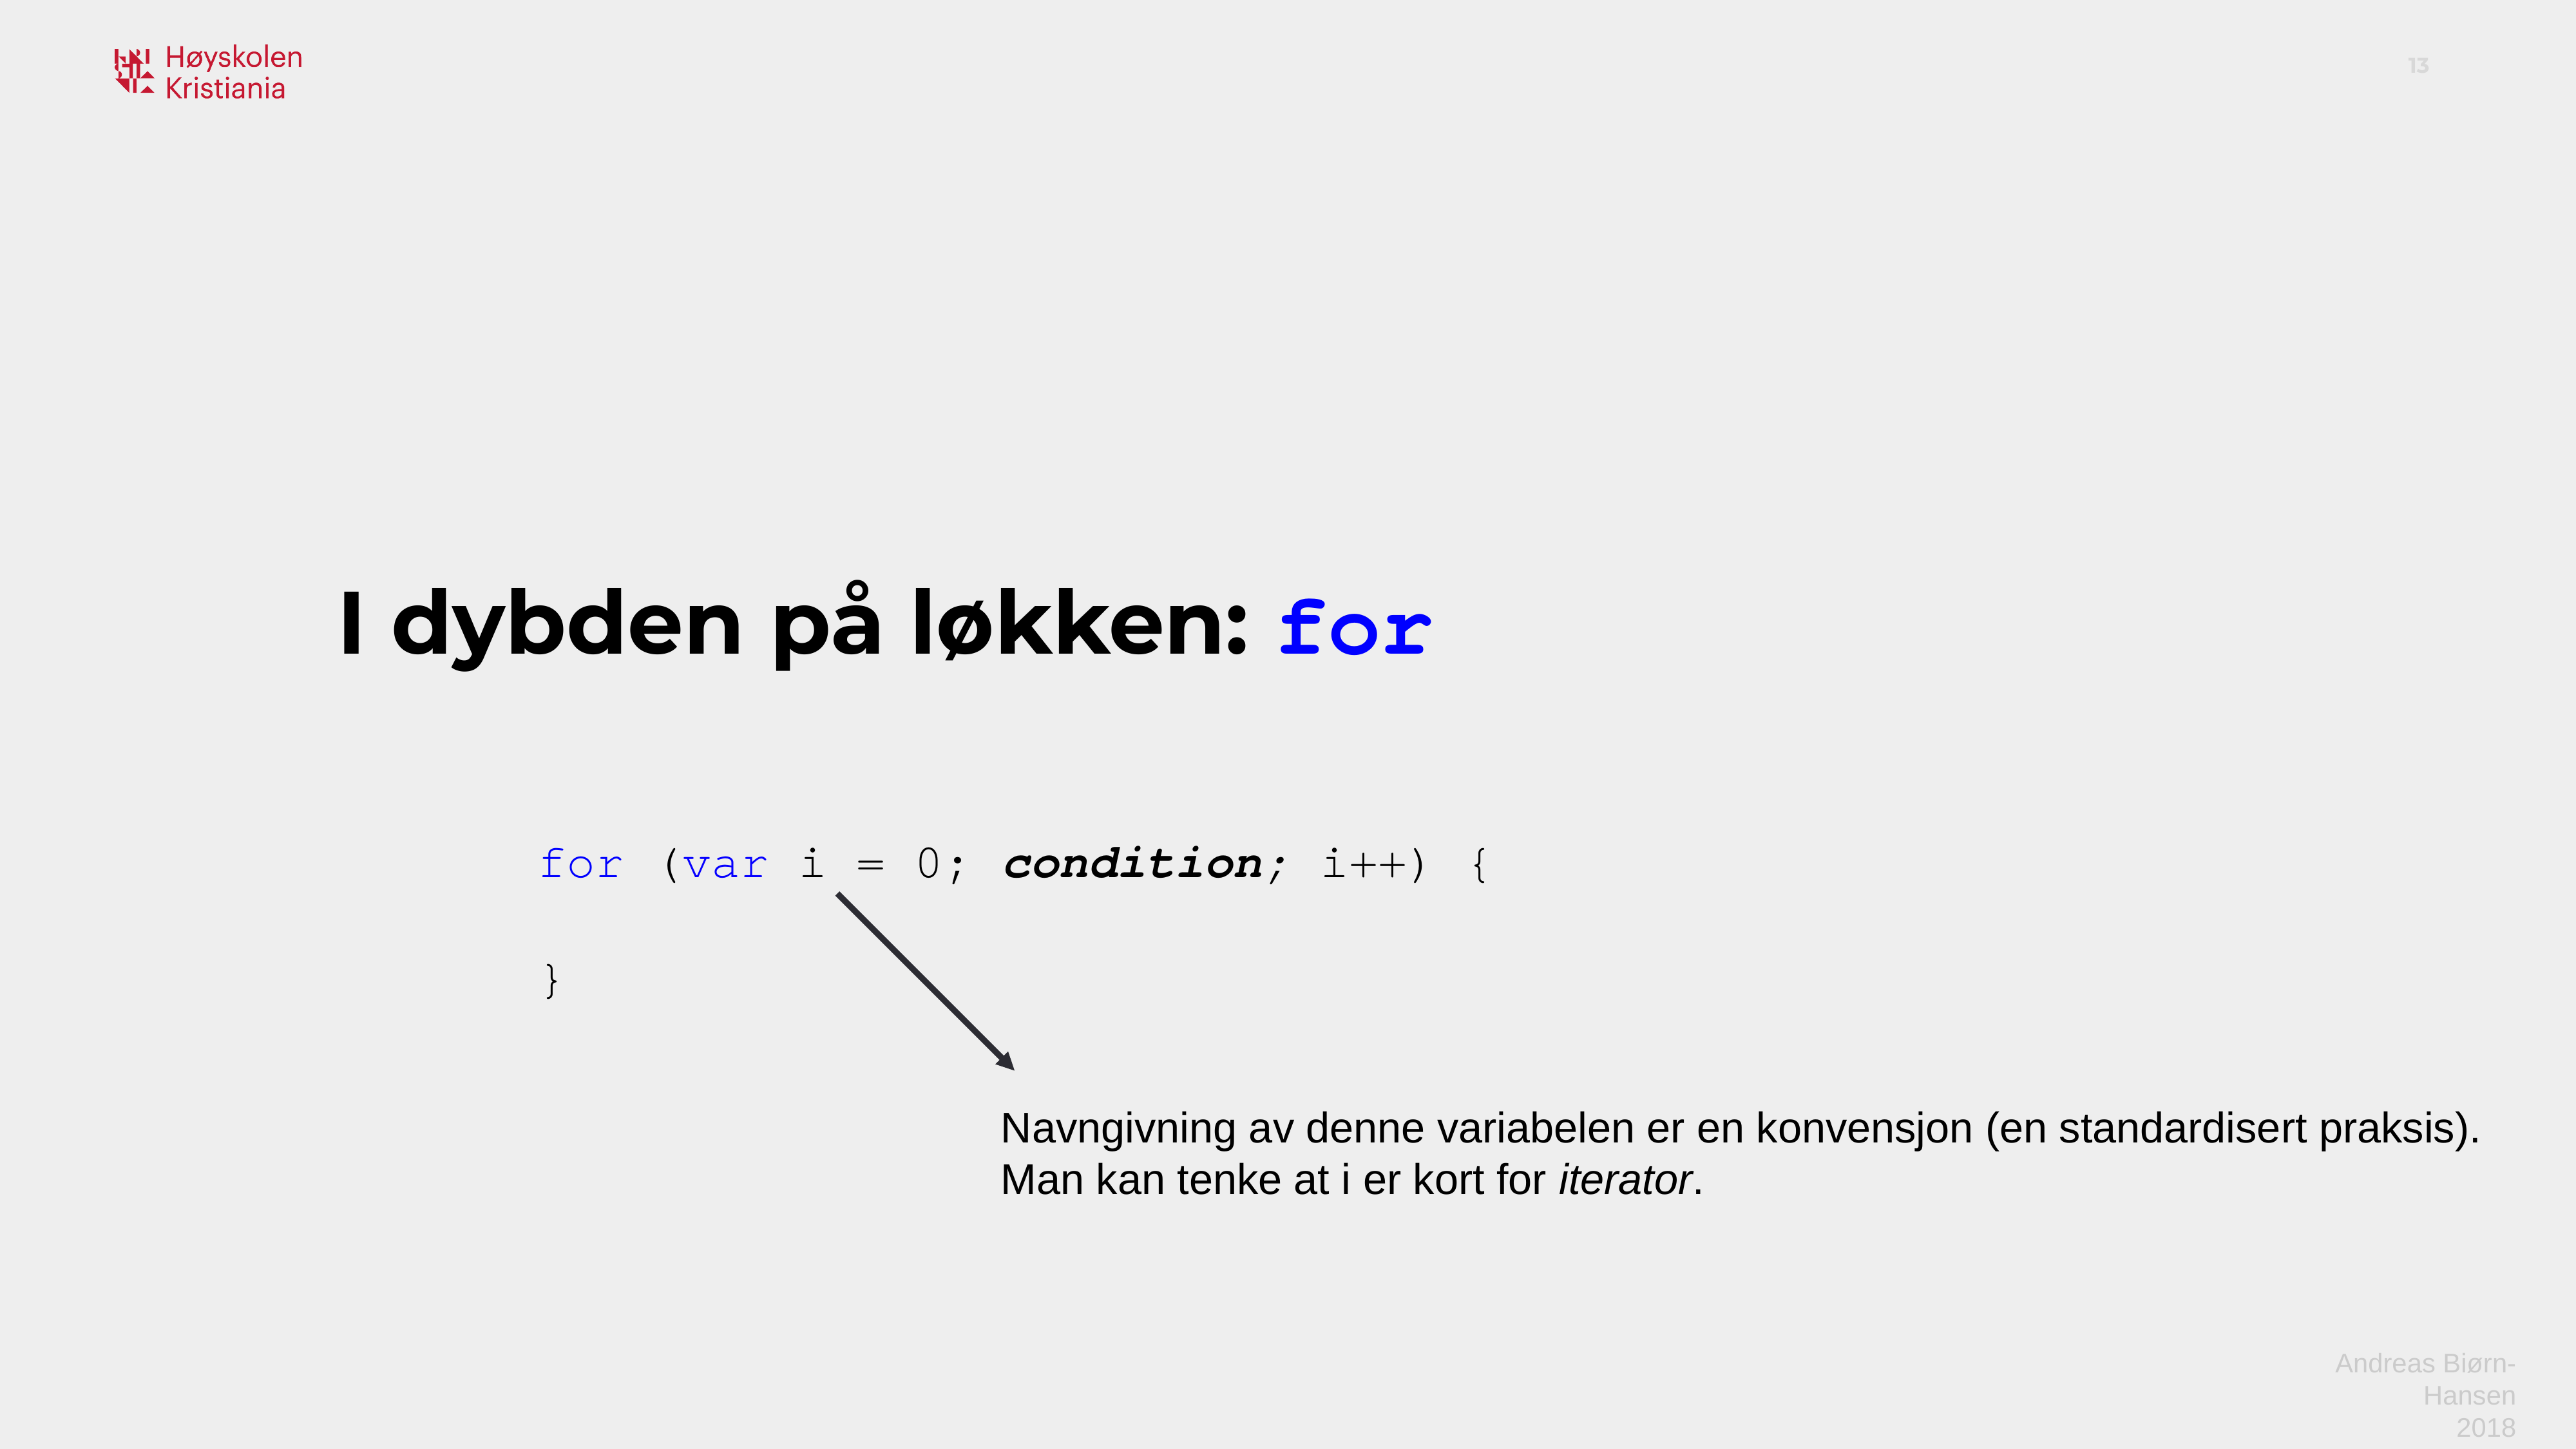

I dybden på løkken: for
for (var i = 0; condition; i++) {

}
Navngivning av denne variabelen er en konvensjon (en standardisert praksis).
Man kan tenke at i er kort for iterator.